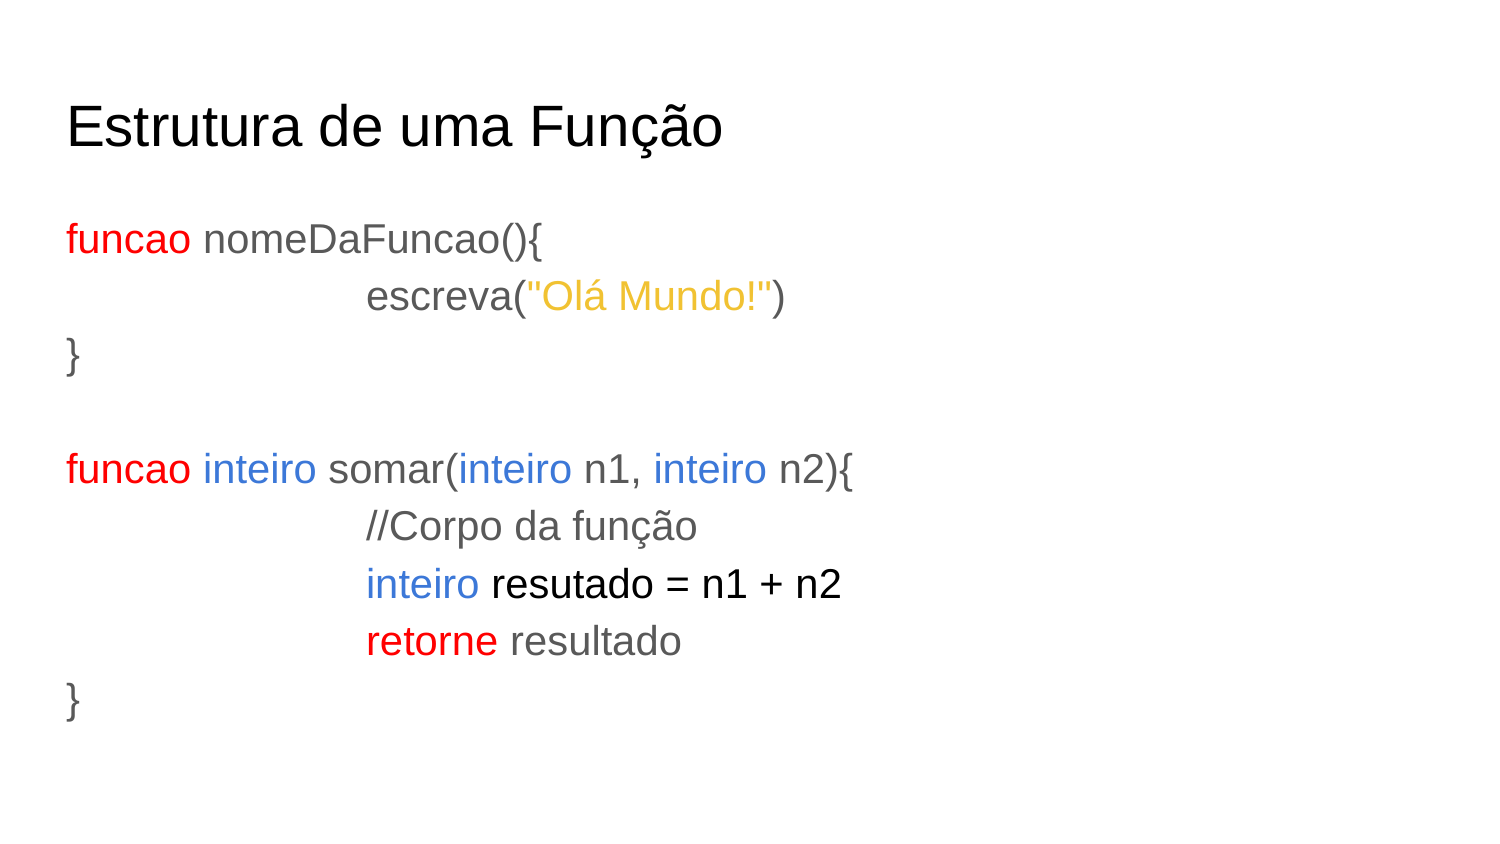

# Estrutura de uma Função
funcao nomeDaFuncao(){
		escreva("Olá Mundo!")
}

funcao inteiro somar(inteiro n1, inteiro n2){
		//Corpo da função
		inteiro resutado = n1 + n2
		retorne resultado
}